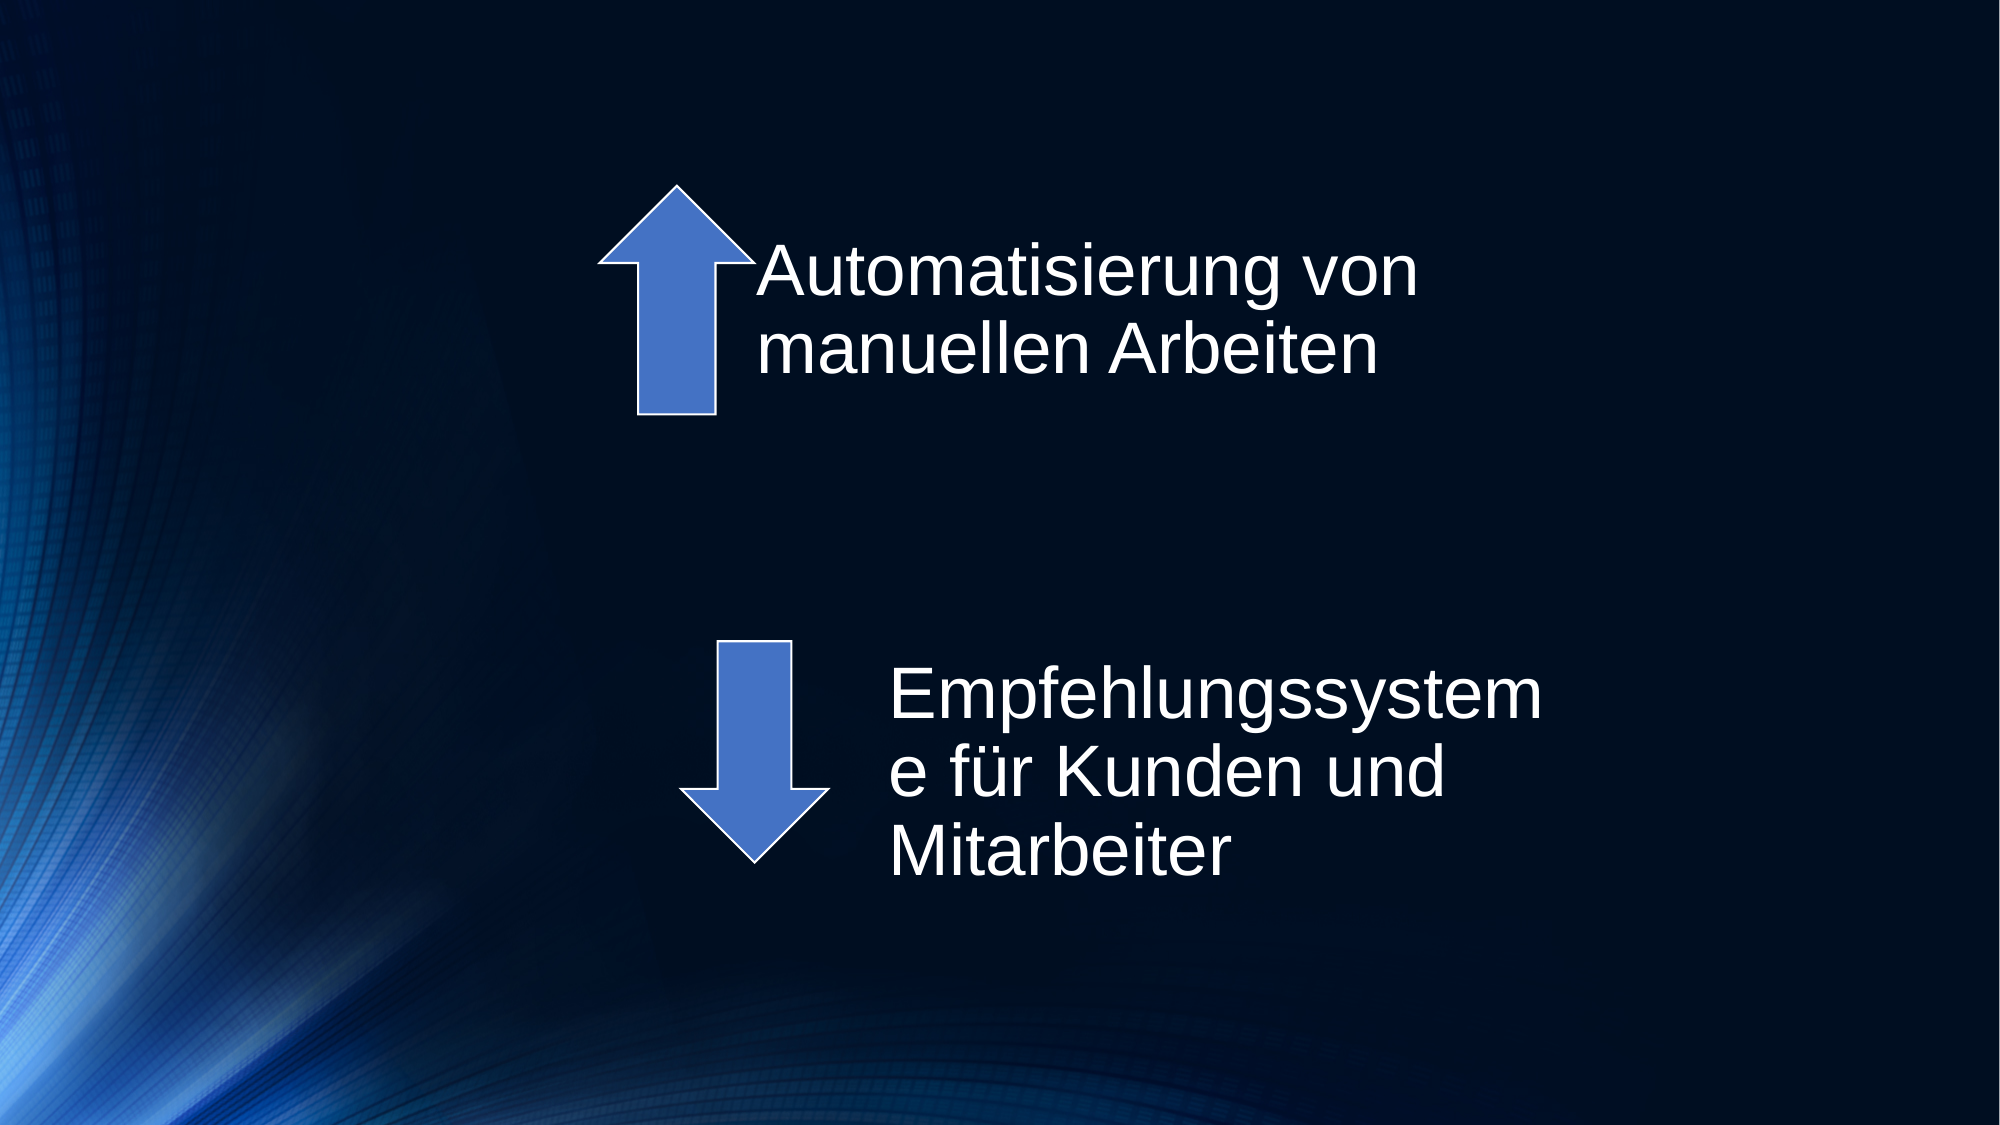

Automatisierung von manuellen Arbeiten
Empfehlungssysteme für Kunden und Mitarbeiter